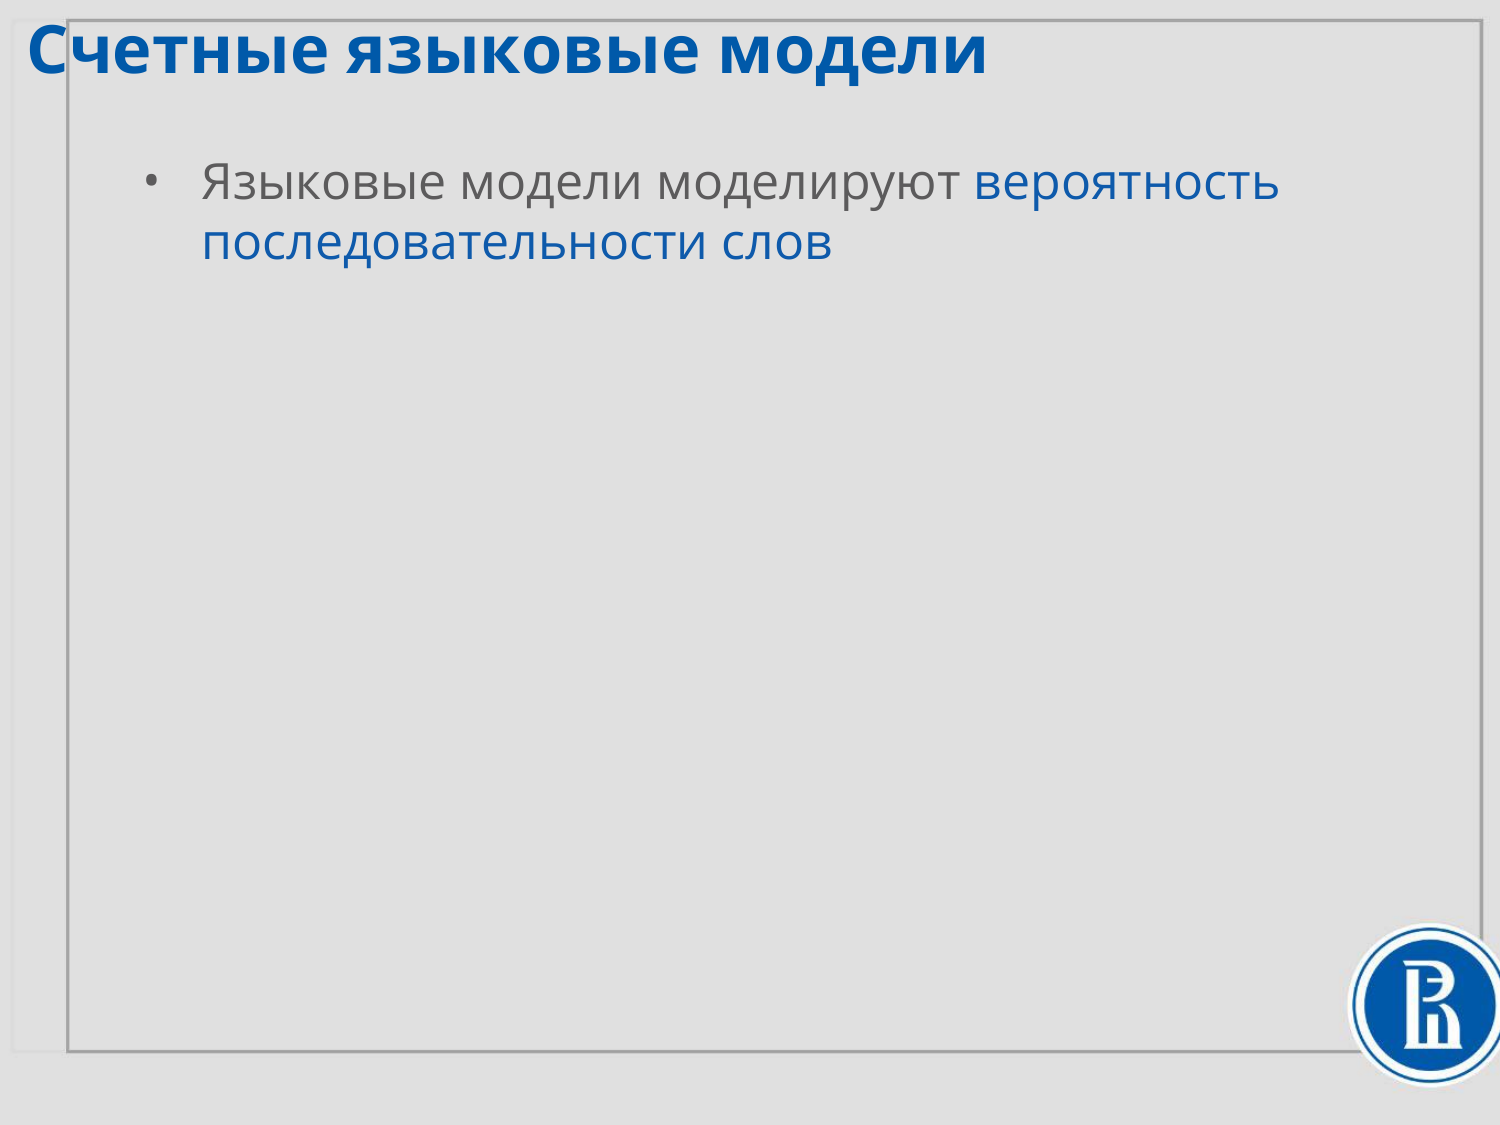

Счетные языковые модели
Языковые модели моделируют вероятность последовательности слов